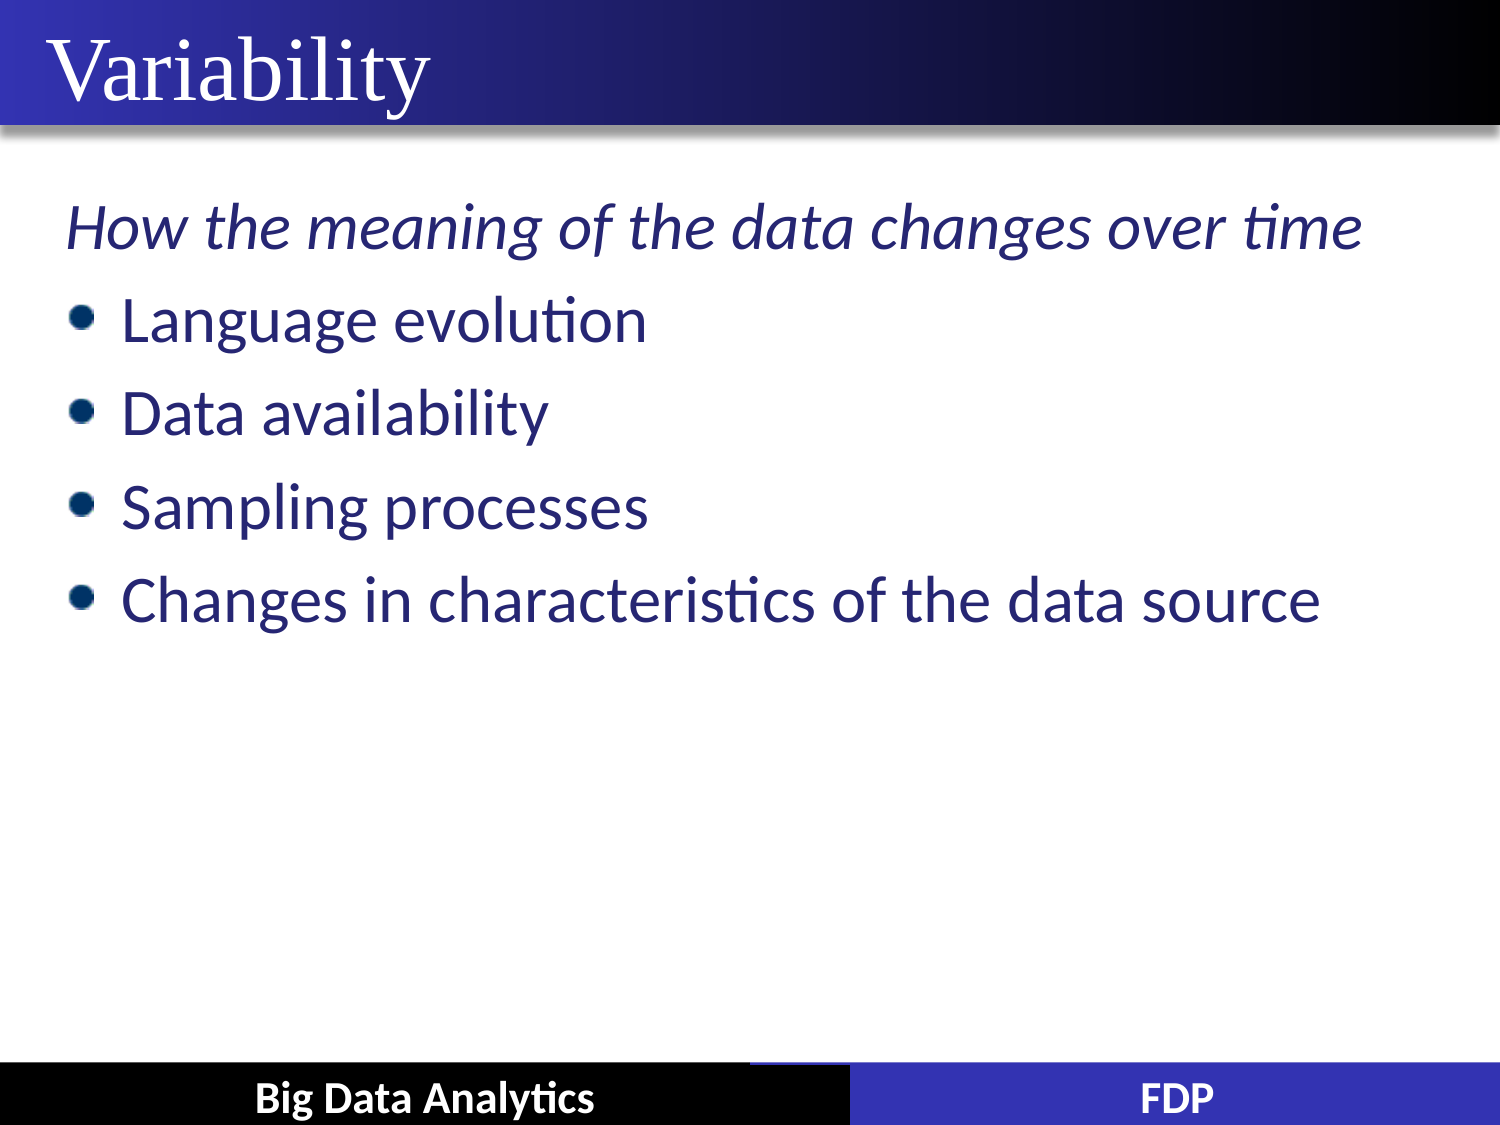

# Variability
How the meaning of the data changes over time
Language evolution
Data availability
Sampling processes
Changes in characteristics of the data source

Big Data Analytics

FDP